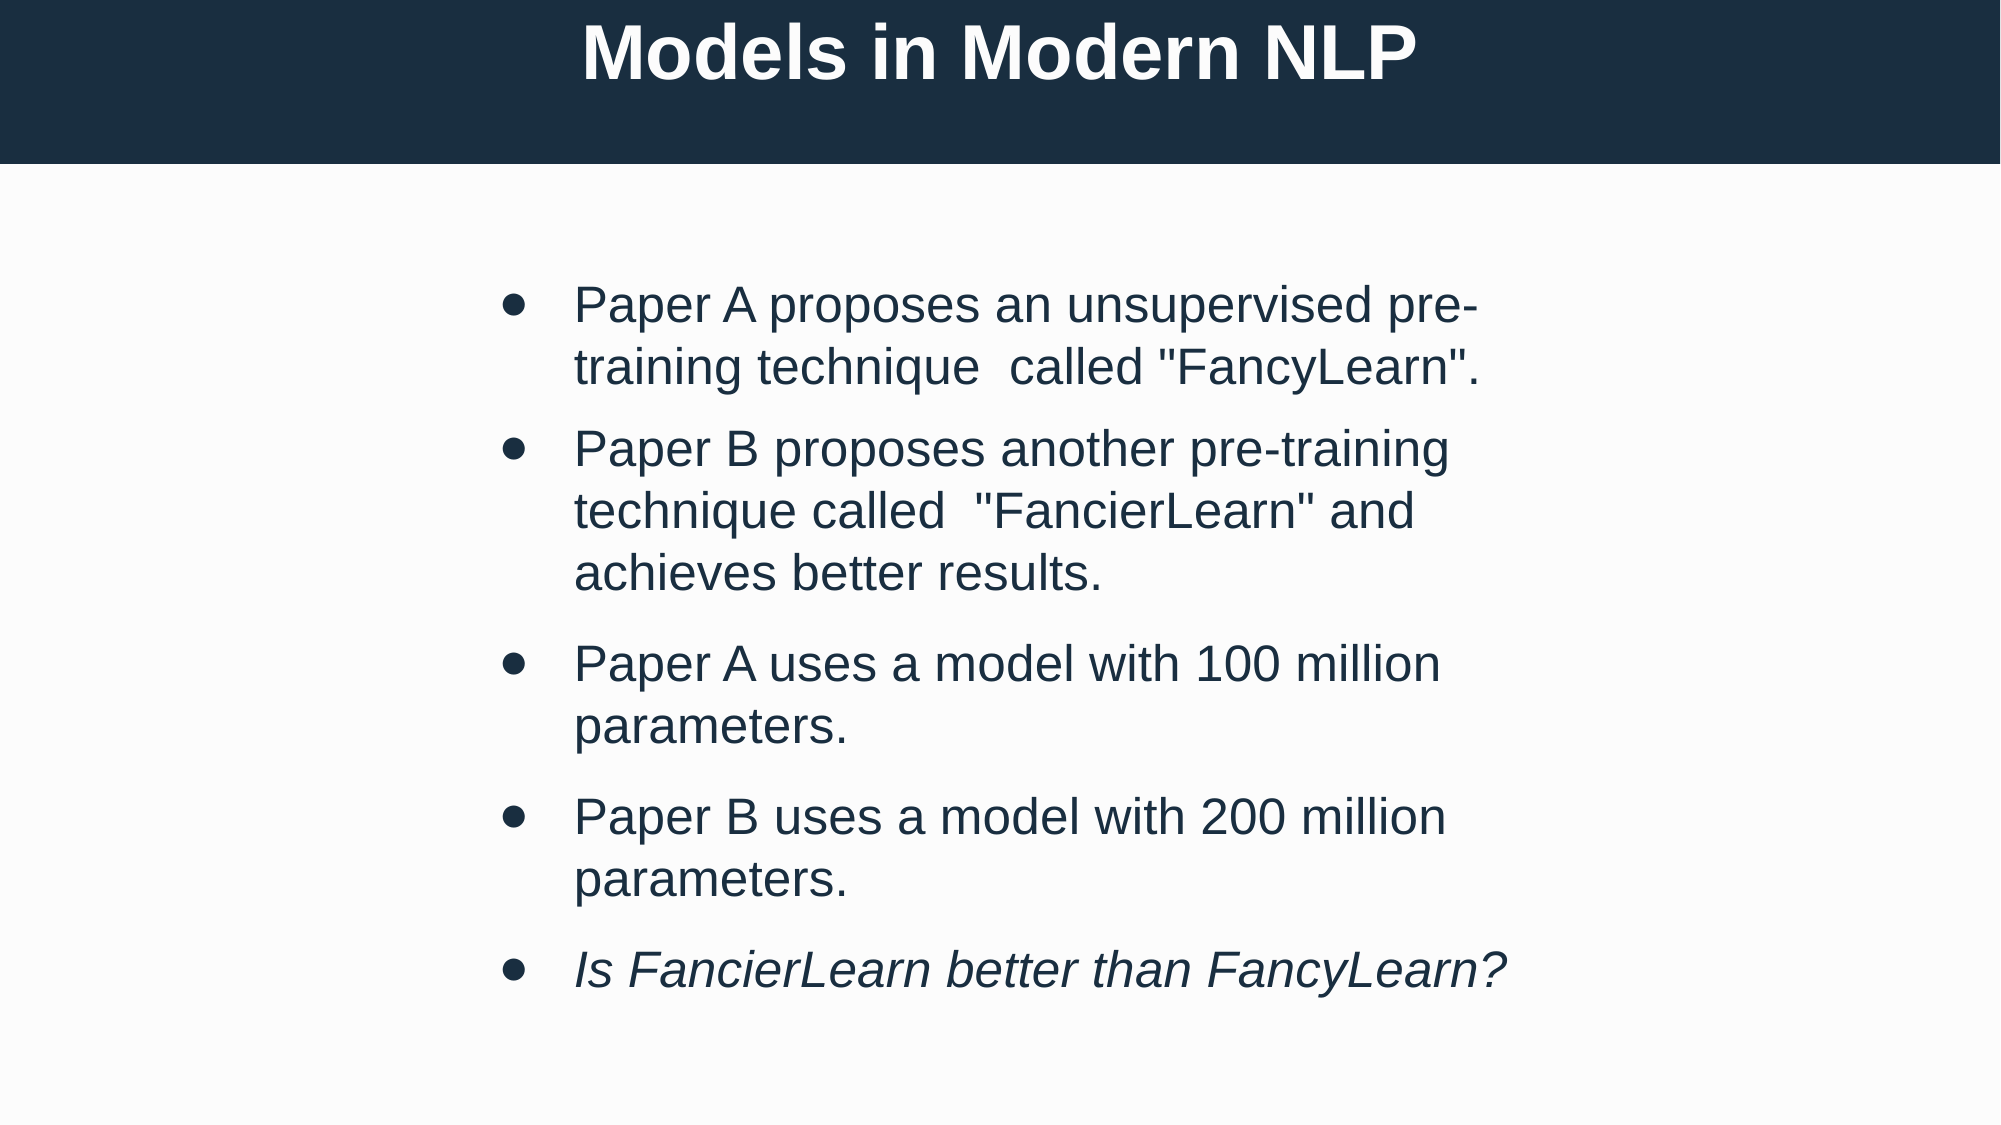

# Models in Modern NLP
Paper A proposes an unsupervised pre-training technique  called "FancyLearn".
Paper B proposes another pre-training technique called  "FancierLearn" and achieves better results.
Paper A uses a model with 100 million parameters.
Paper B uses a model with 200 million parameters.
Is FancierLearn better than FancyLearn?